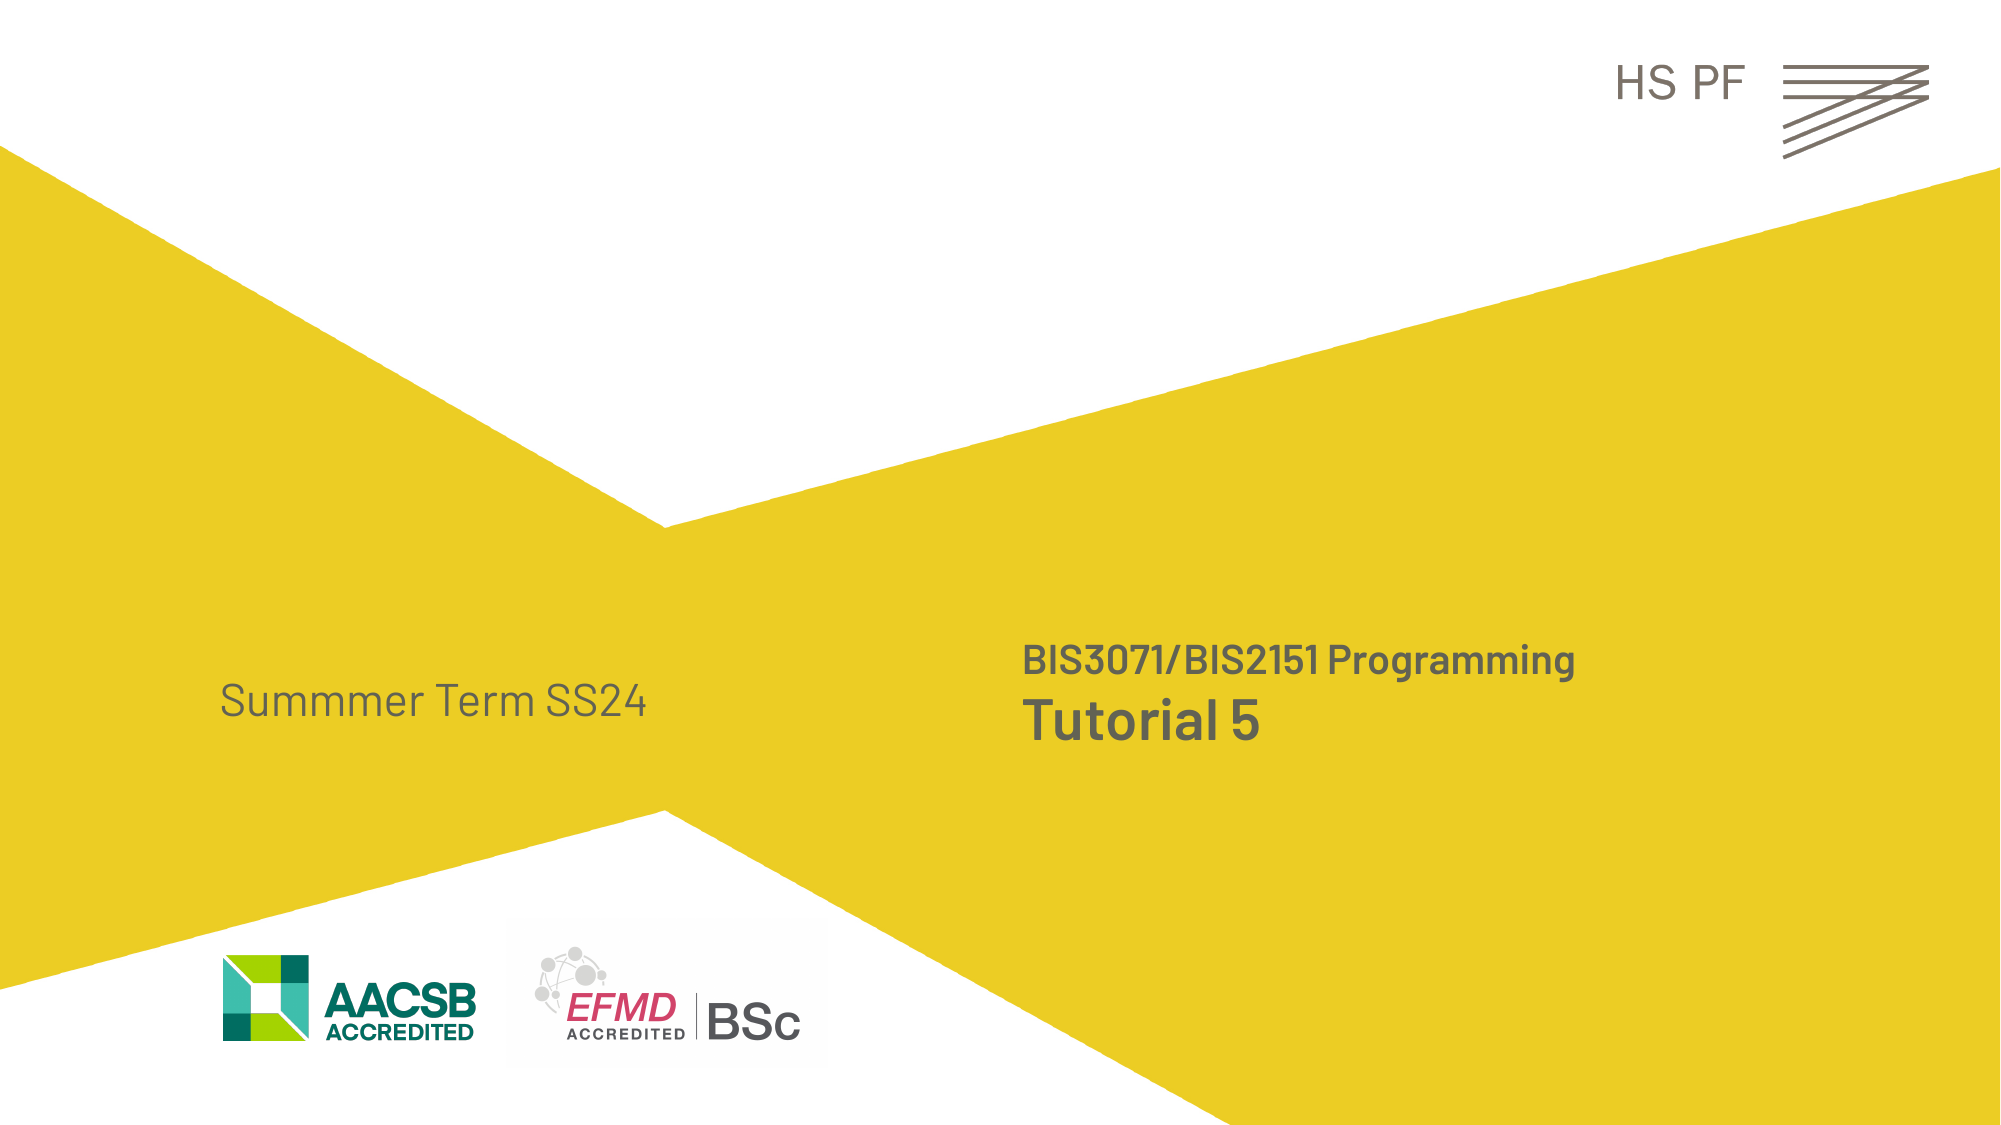

BIS3071/BIS2151 Programming
Tutorial 5

Summmer Term SS24